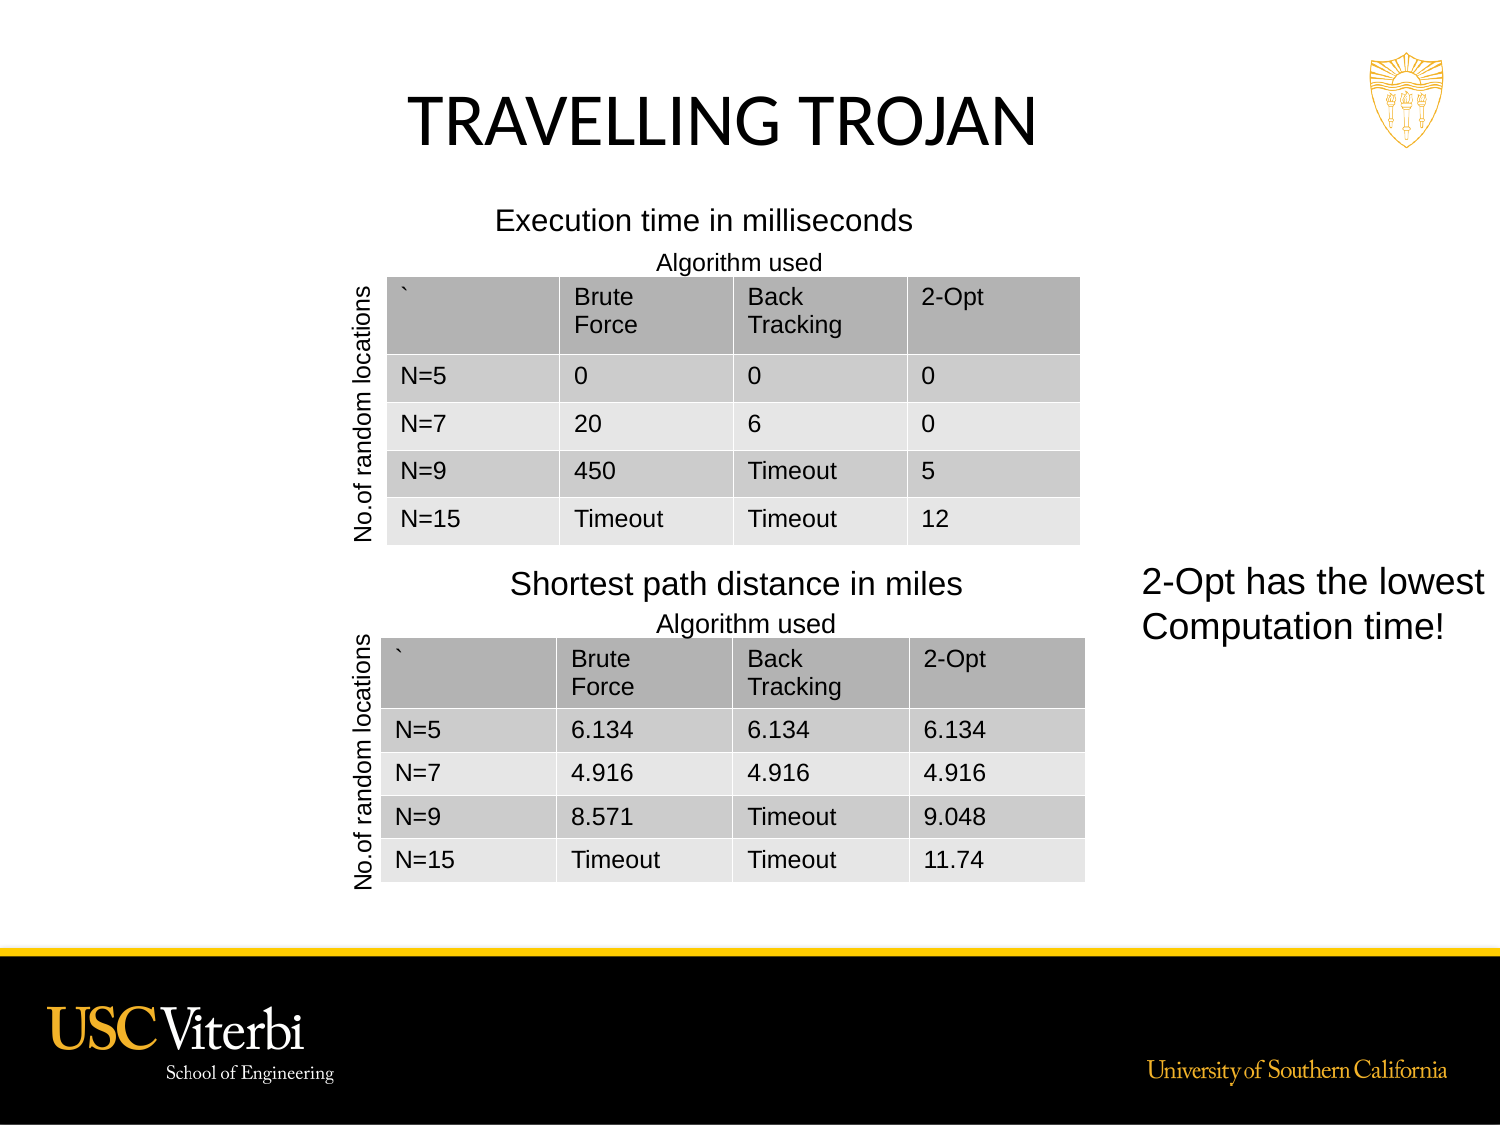

TRAVELLING TROJAN
Execution time in milliseconds

Algorithm used
| ` | Brute Force | Back Tracking | 2-Opt |
| --- | --- | --- | --- |
| N=5 | 0 | 0 | 0 |
| N=7 | 20 | 6 | 0 |
| N=9 | 450 | Timeout | 5 |
| N=15 | Timeout | Timeout | 12 |
No.of random locations
2-Opt has the lowest Computation time!
Shortest path distance in miles

Algorithm used
| ` | Brute Force | Back Tracking | 2-Opt |
| --- | --- | --- | --- |
| N=5 | 6.134 | 6.134 | 6.134 |
| N=7 | 4.916 | 4.916 | 4.916 |
| N=9 | 8.571 | Timeout | 9.048 |
| N=15 | Timeout | Timeout | 11.74 |
No.of random locations